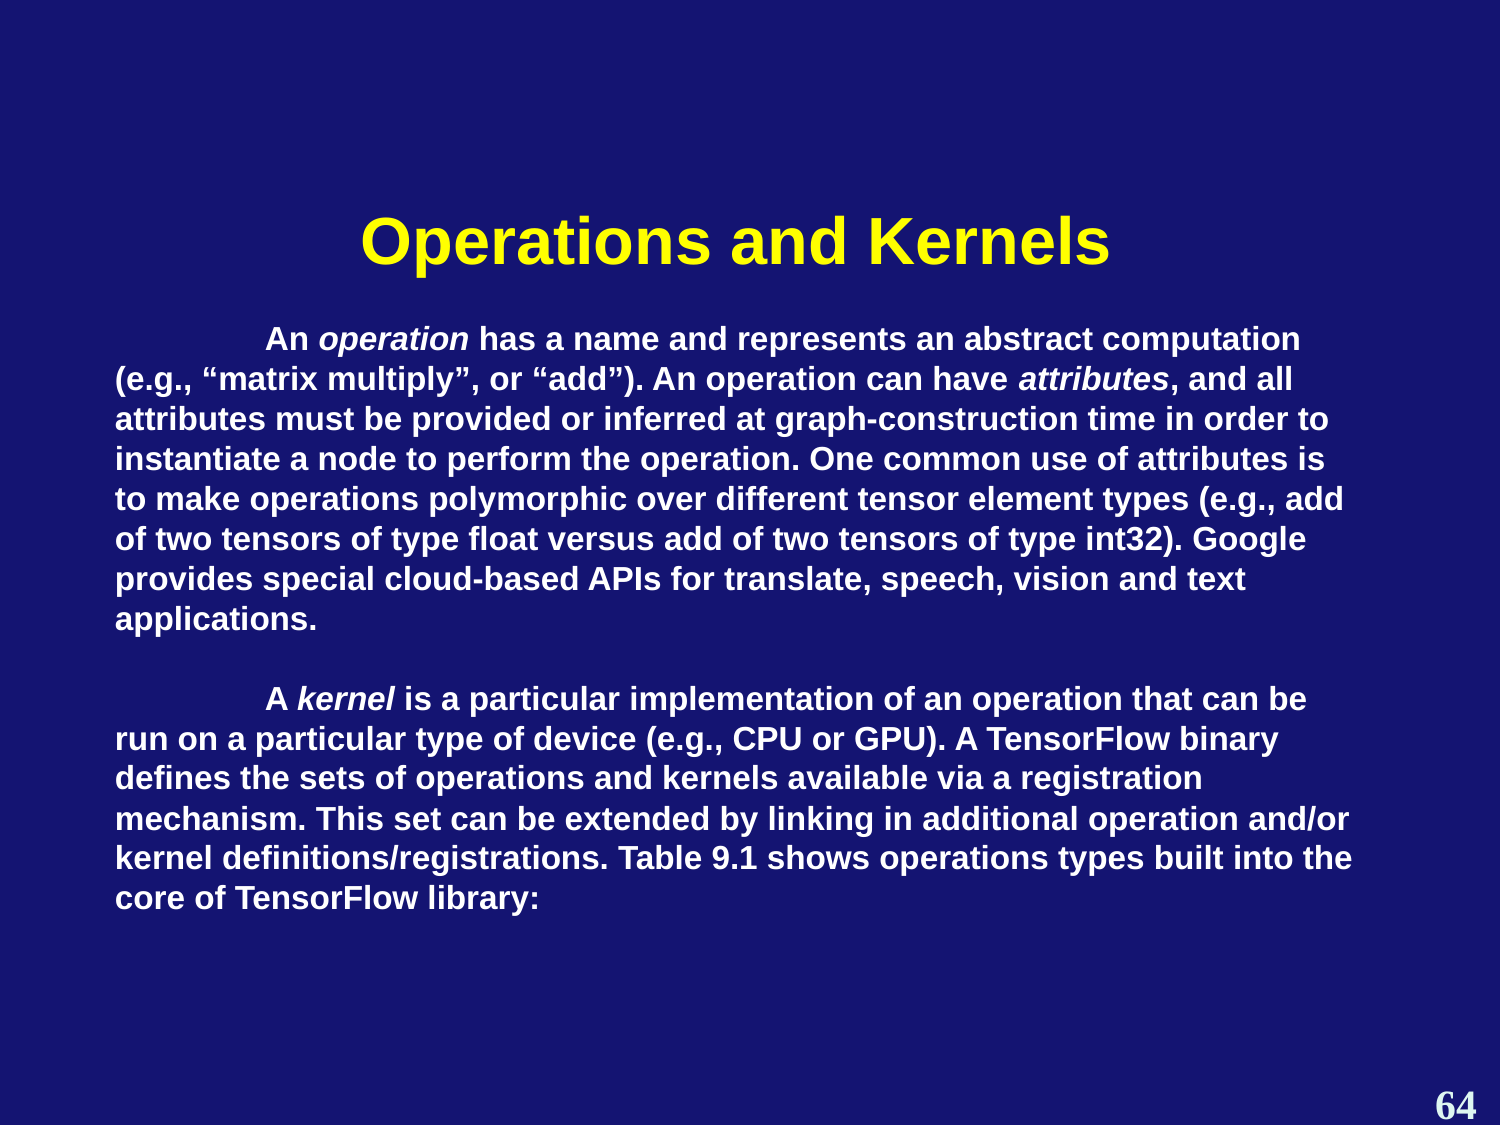

Operations and Kernels

	An operation has a name and represents an abstract computation (e.g., “matrix multiply”, or “add”). An operation can have attributes, and all attributes must be provided or inferred at graph-construction time in order to instantiate a node to perform the operation. One common use of attributes is to make operations polymorphic over different tensor element types (e.g., add of two tensors of type float versus add of two tensors of type int32). Google provides special cloud-based APIs for translate, speech, vision and text applications.

	A kernel is a particular implementation of an operation that can be run on a particular type of device (e.g., CPU or GPU). A TensorFlow binary defines the sets of operations and kernels available via a registration mechanism. This set can be extended by linking in additional operation and/or kernel definitions/registrations. Table 9.1 shows operations types built into the core of TensorFlow library: